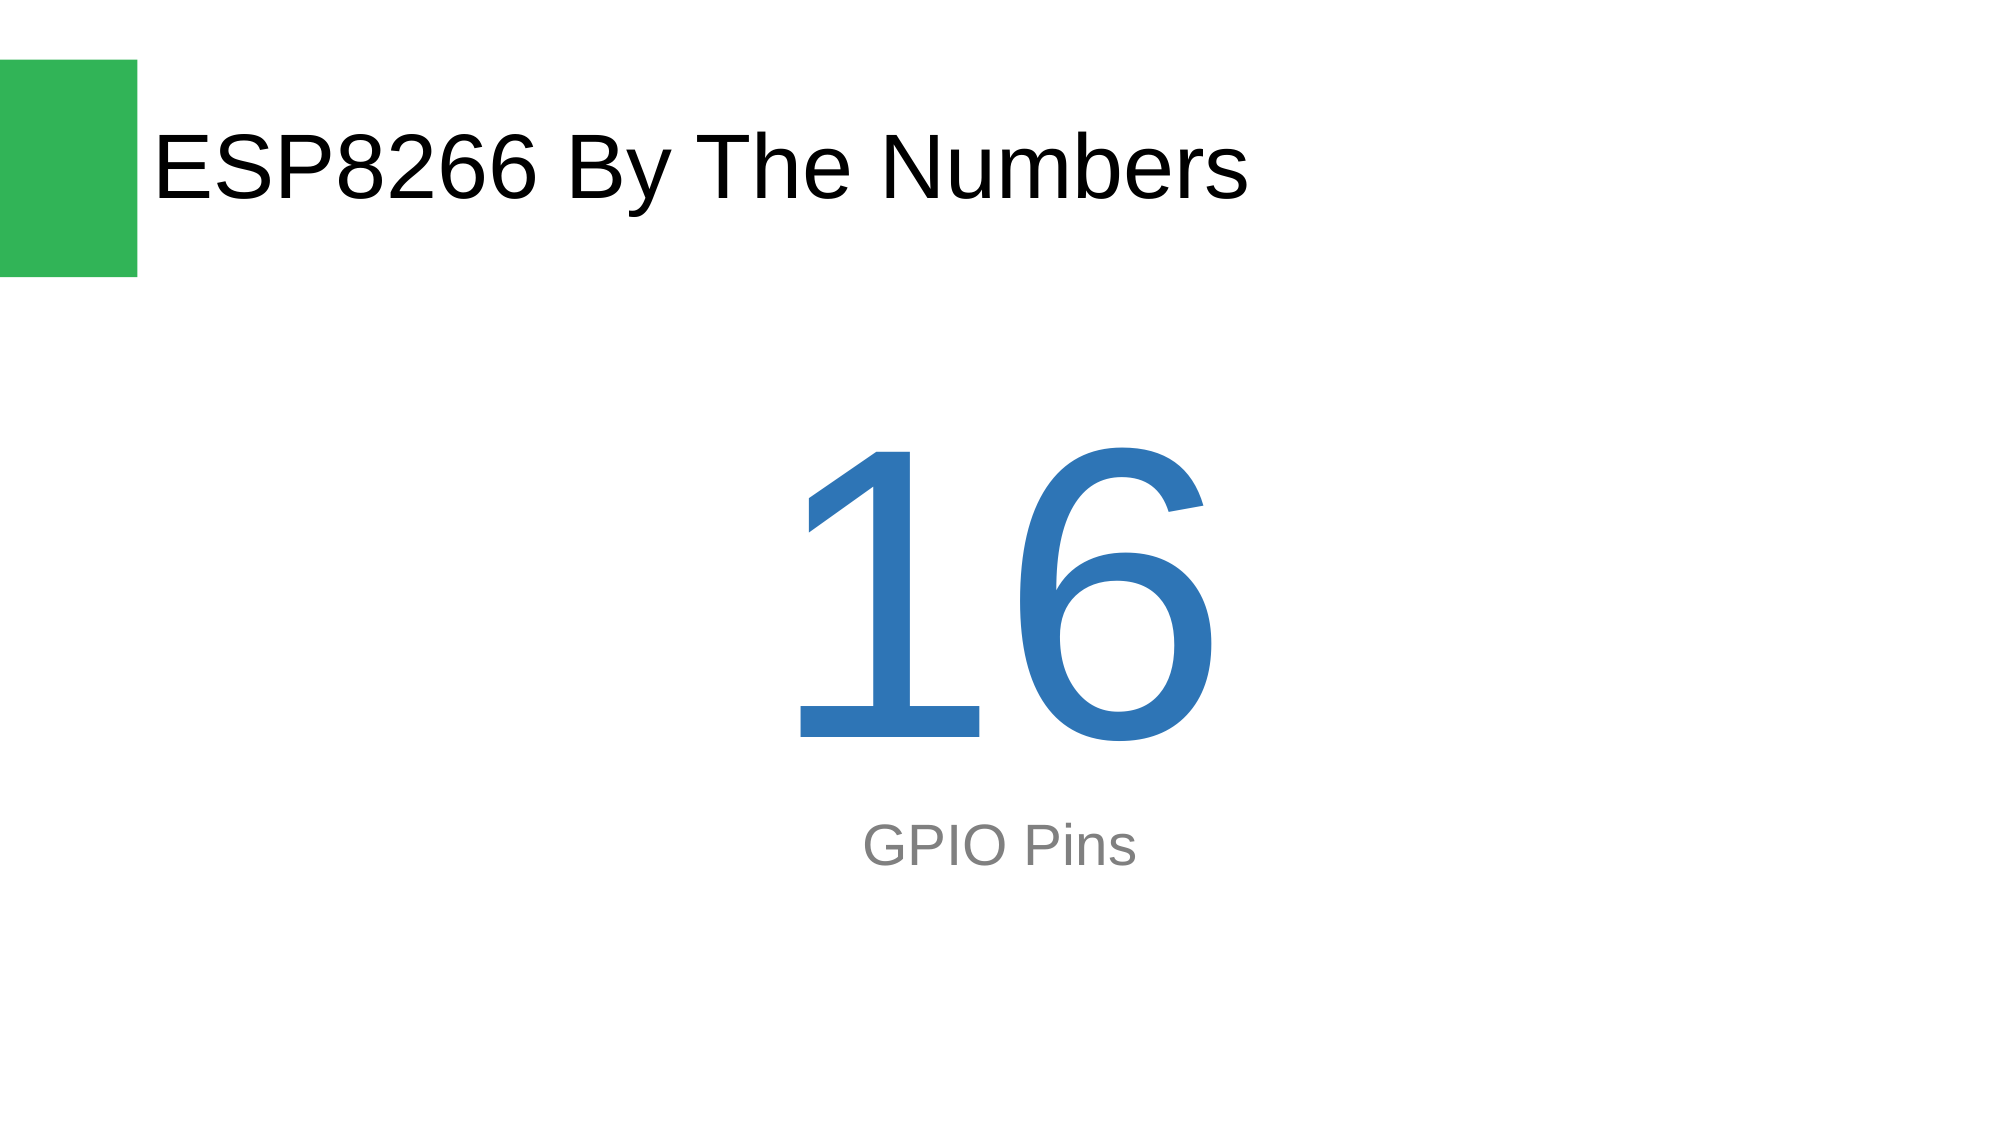

# ESP8266 By The Numbers
16
GPIO Pins